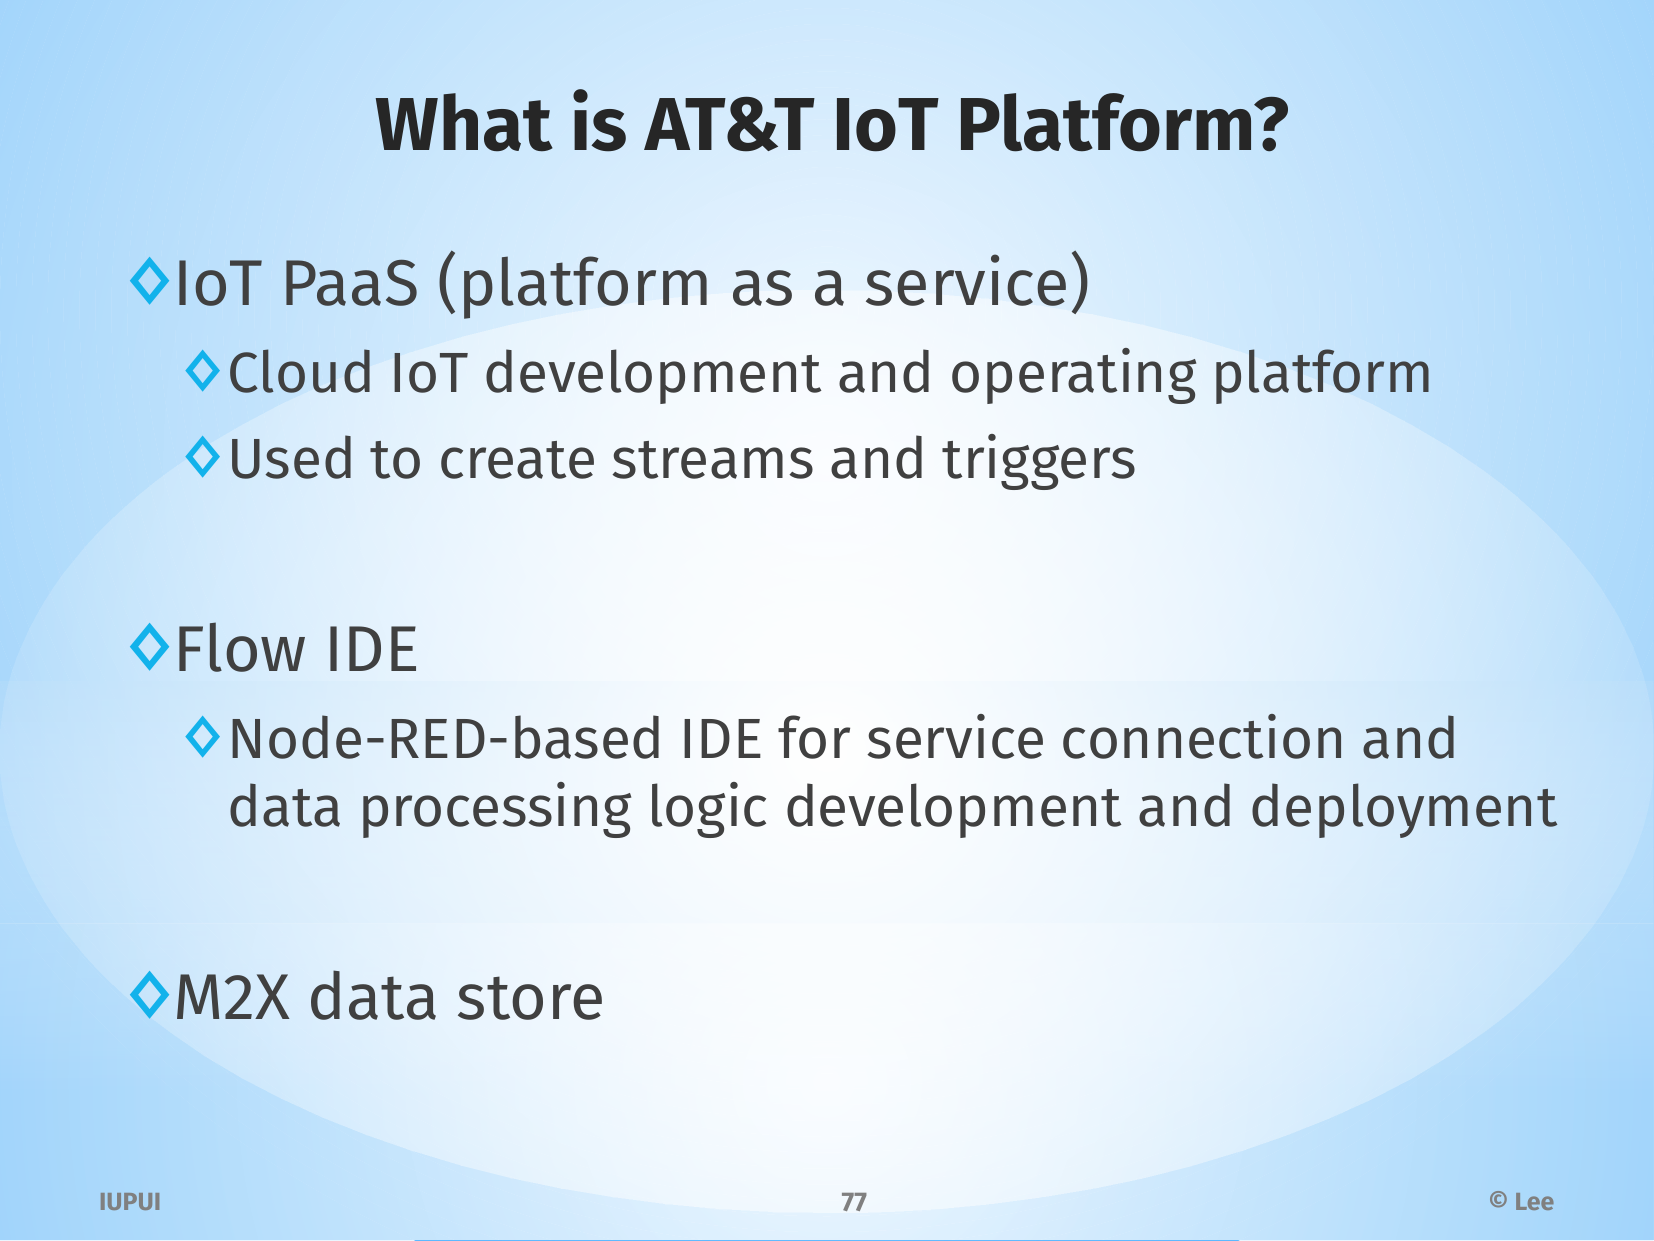

# What is AT&T IoT Platform?
IoT PaaS (platform as a service)
Cloud IoT development and operating platform
Used to create streams and triggers

Flow IDE
Node-RED-based IDE for service connection and data processing logic development and deployment

M2X data store
IUPUI
77
© Lee